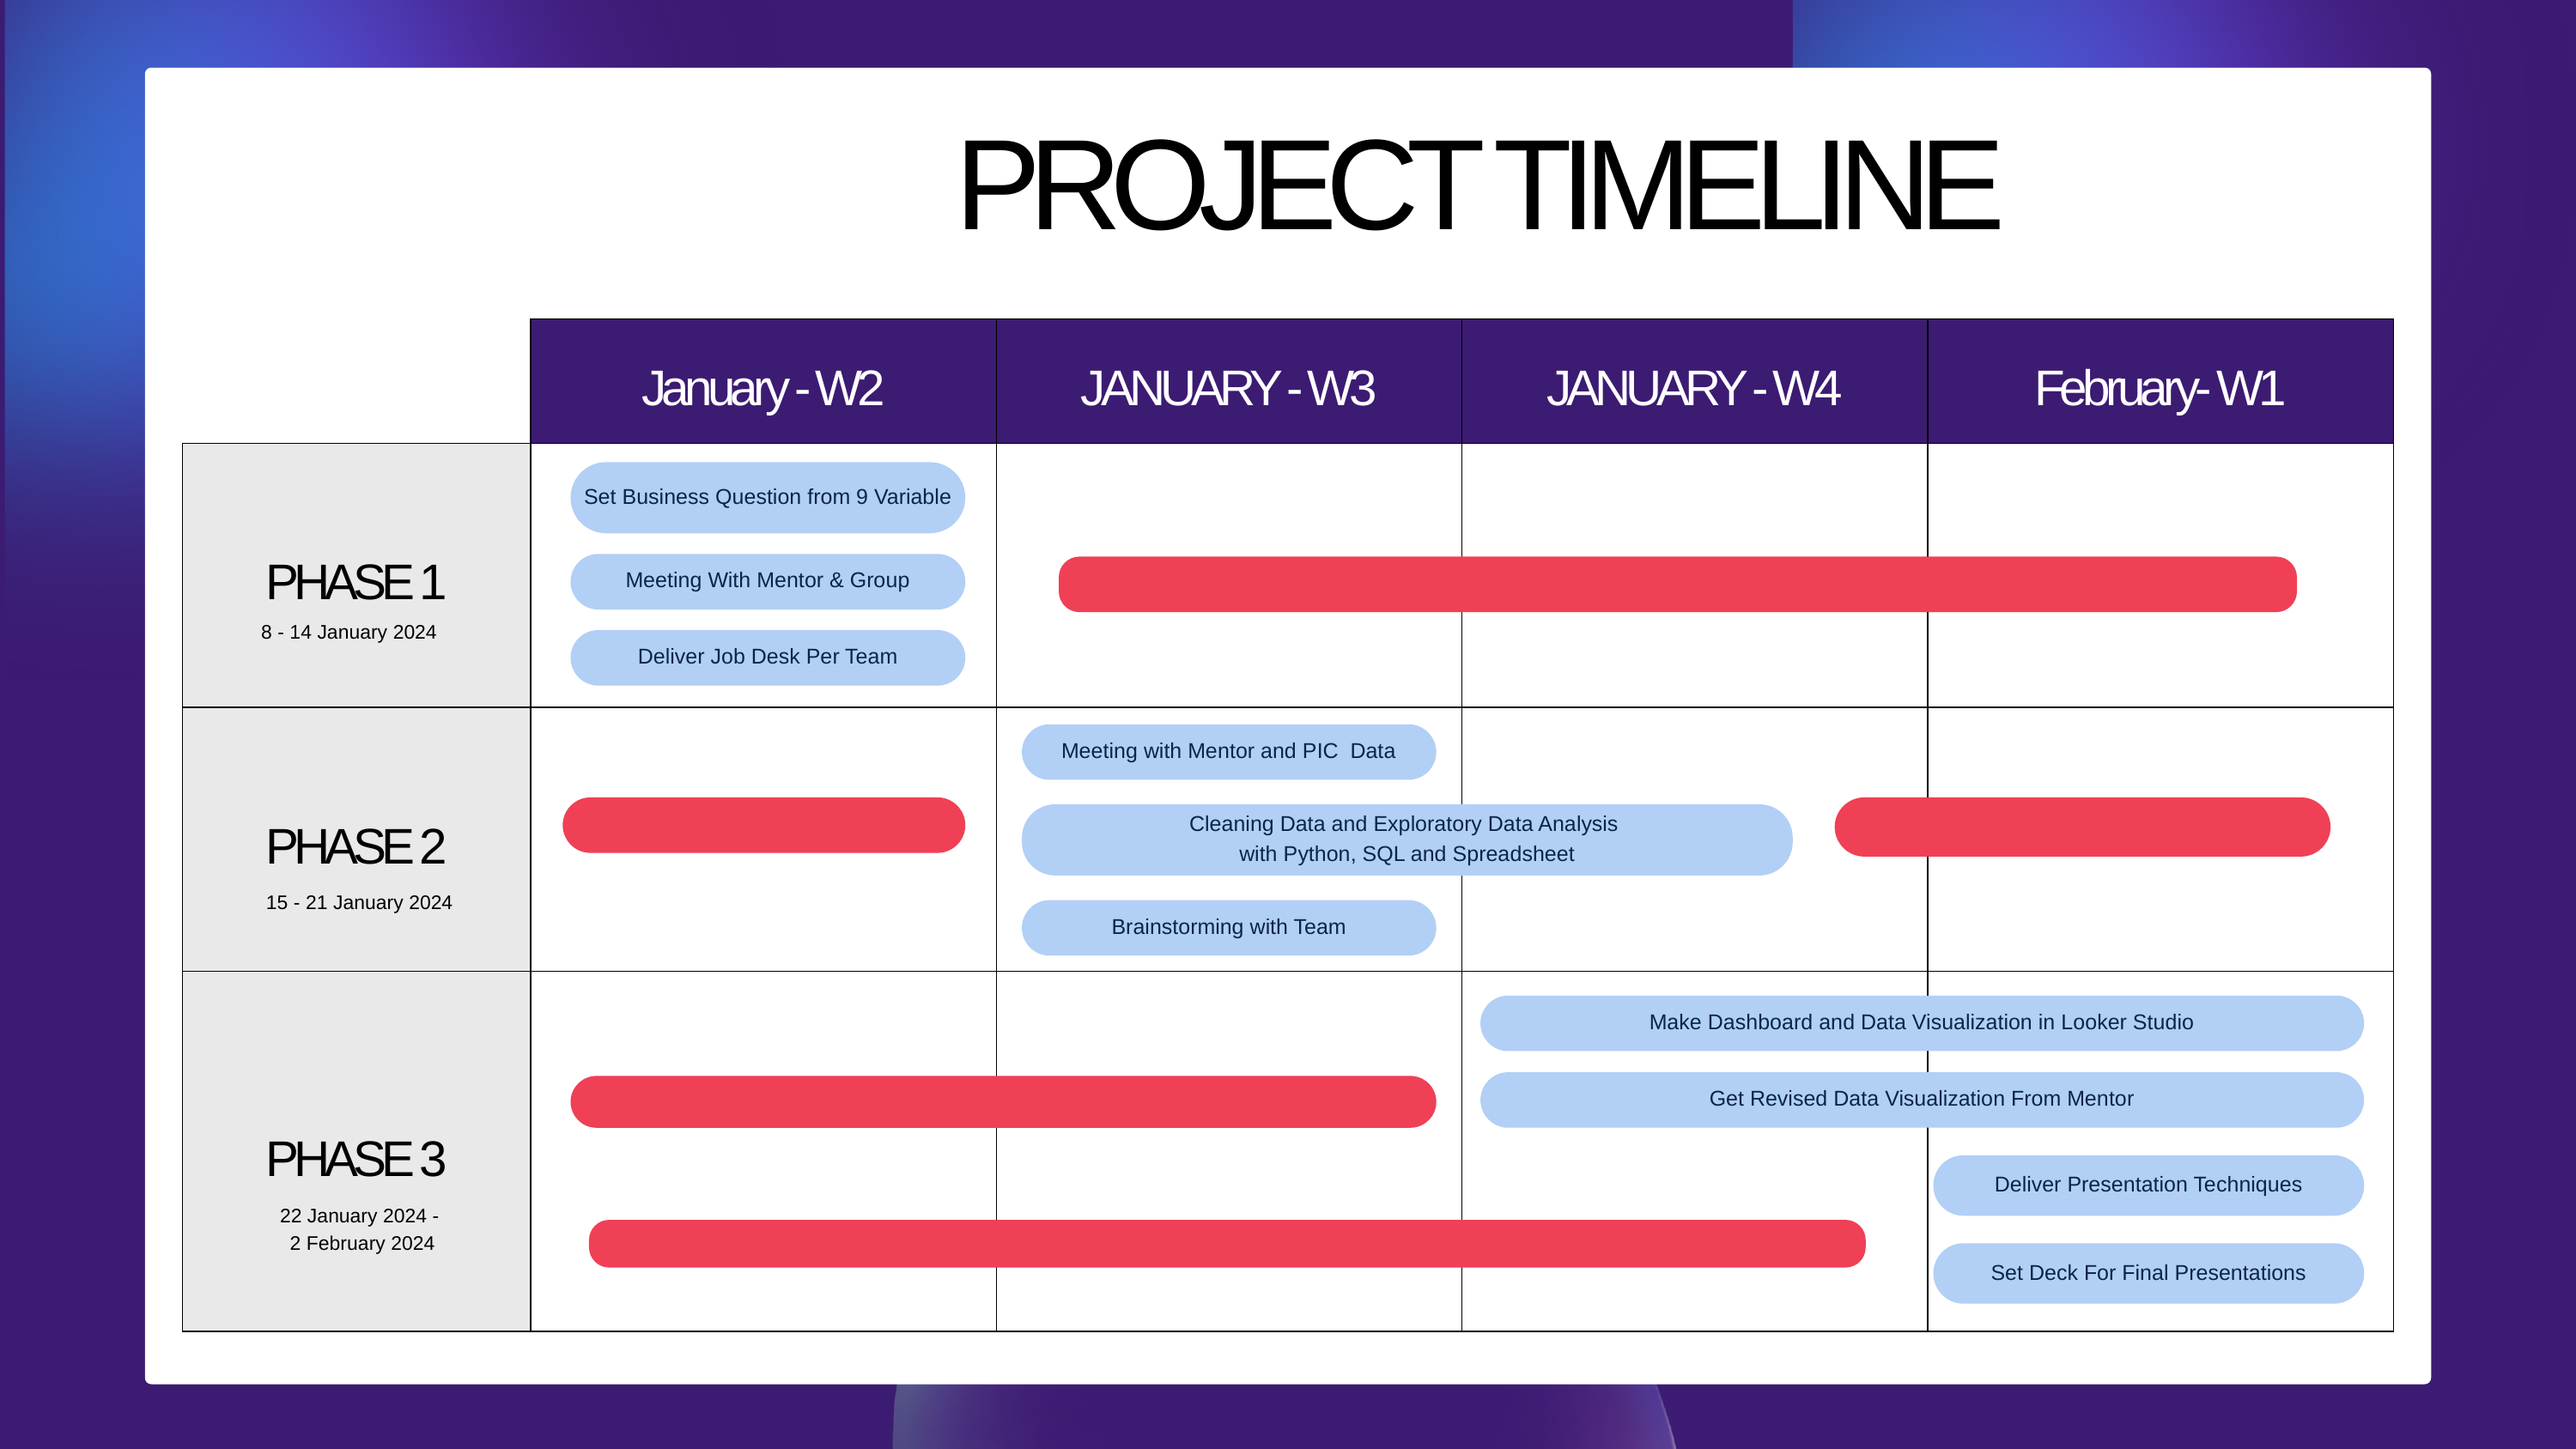

PROJECT TIMELINE
|  | January - W2 | JANUARY - W3 | JANUARY - W4 | February- W1 |
| --- | --- | --- | --- | --- |
| PHASE 1 |  |  |  |  |
| PHASE 2 |  |  |  |  |
| PHASE 3 |  |  |  |  |

Set Business Question from 9 Variable

Meeting With Mentor & Group

8 - 14 January 2024

Deliver Job Desk Per Team

Meeting with Mentor and PIC  Data

Cleaning Data and Exploratory Data Analysis
with Python, SQL and Spreadsheet
15 - 21 January 2024

Brainstorming with Team

Make Dashboard and Data Visualization in Looker Studio

Get Revised Data Visualization From Mentor

Deliver Presentation Techniques
22 January 2024 -
 2 February 2024

Set Deck For Final Presentations